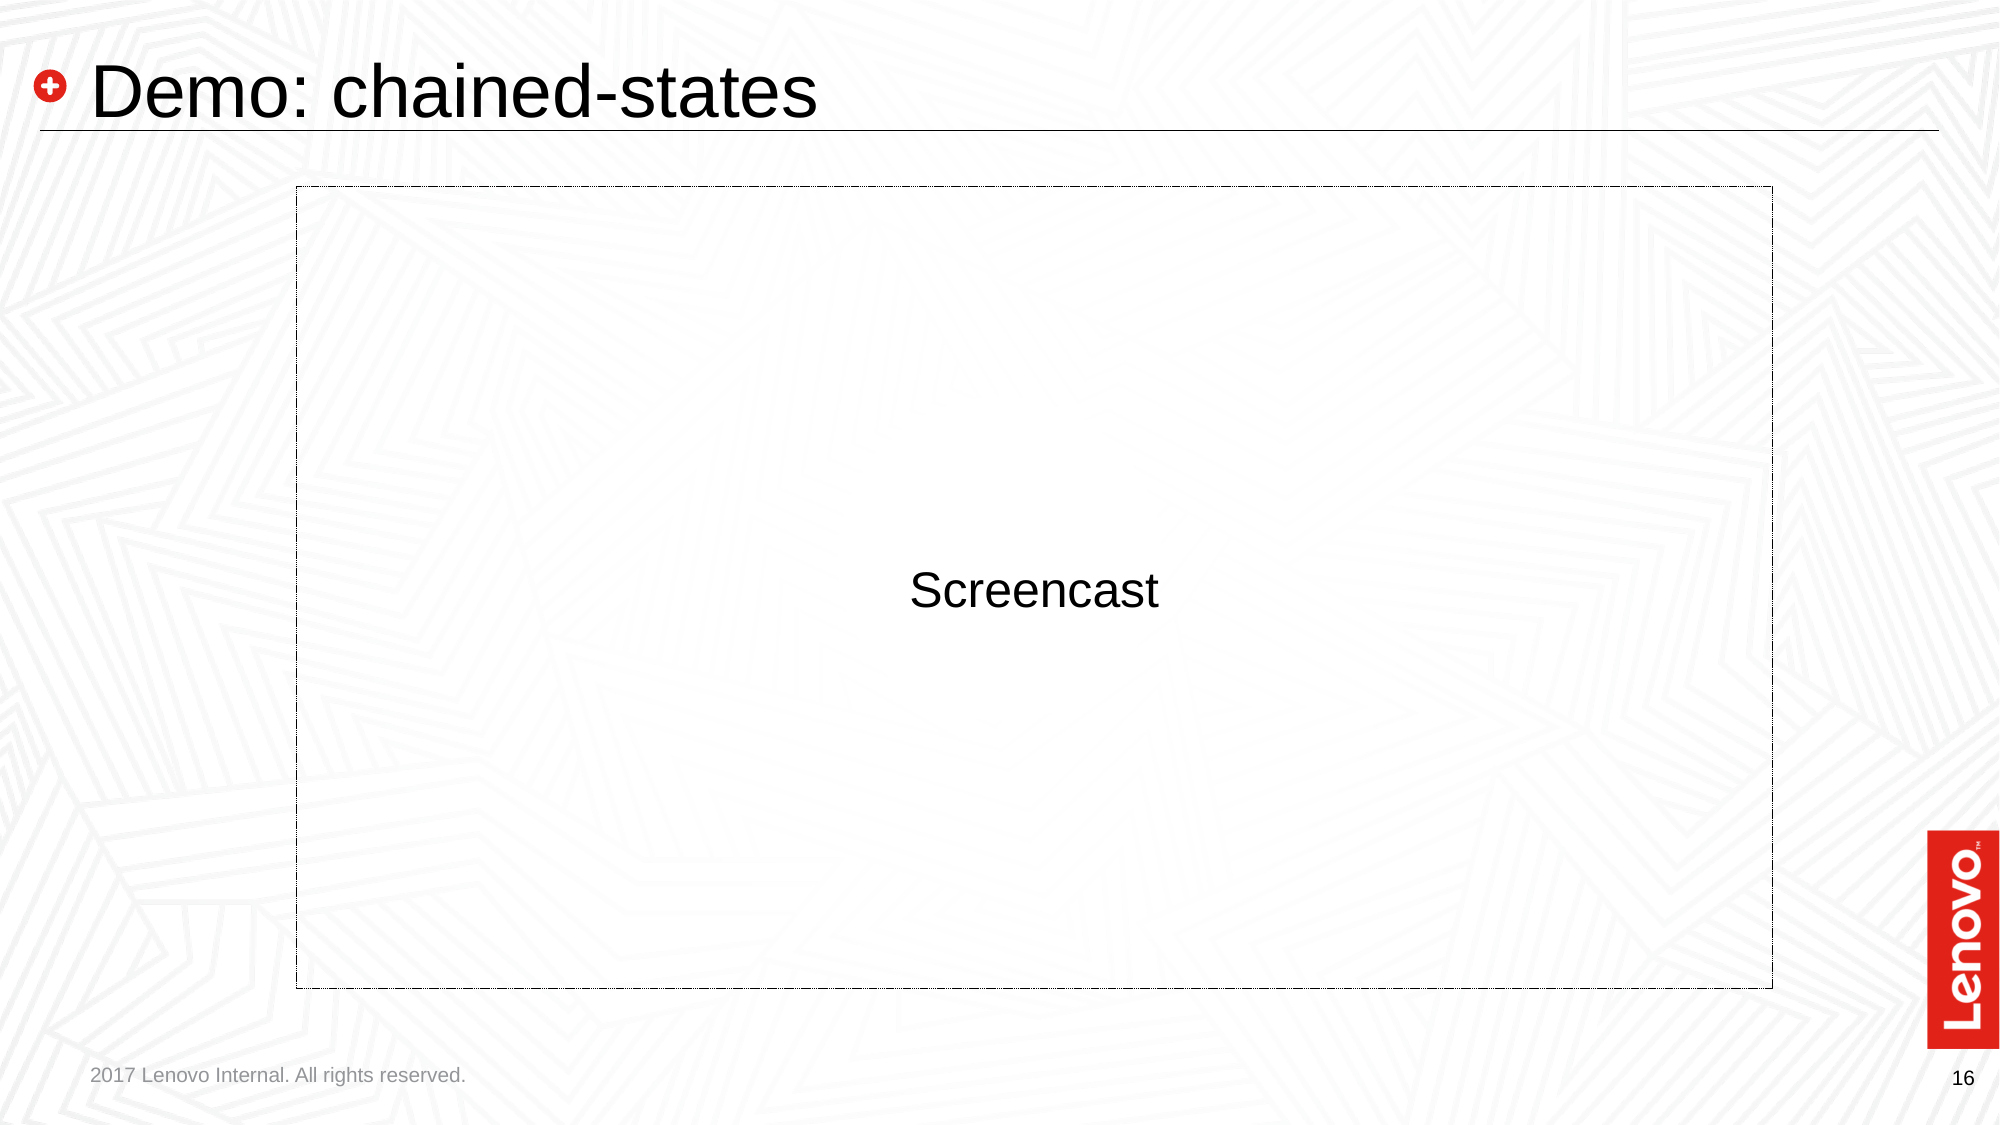

# Demo: chained-states

Screencast
2017 Lenovo Internal. All rights reserved.